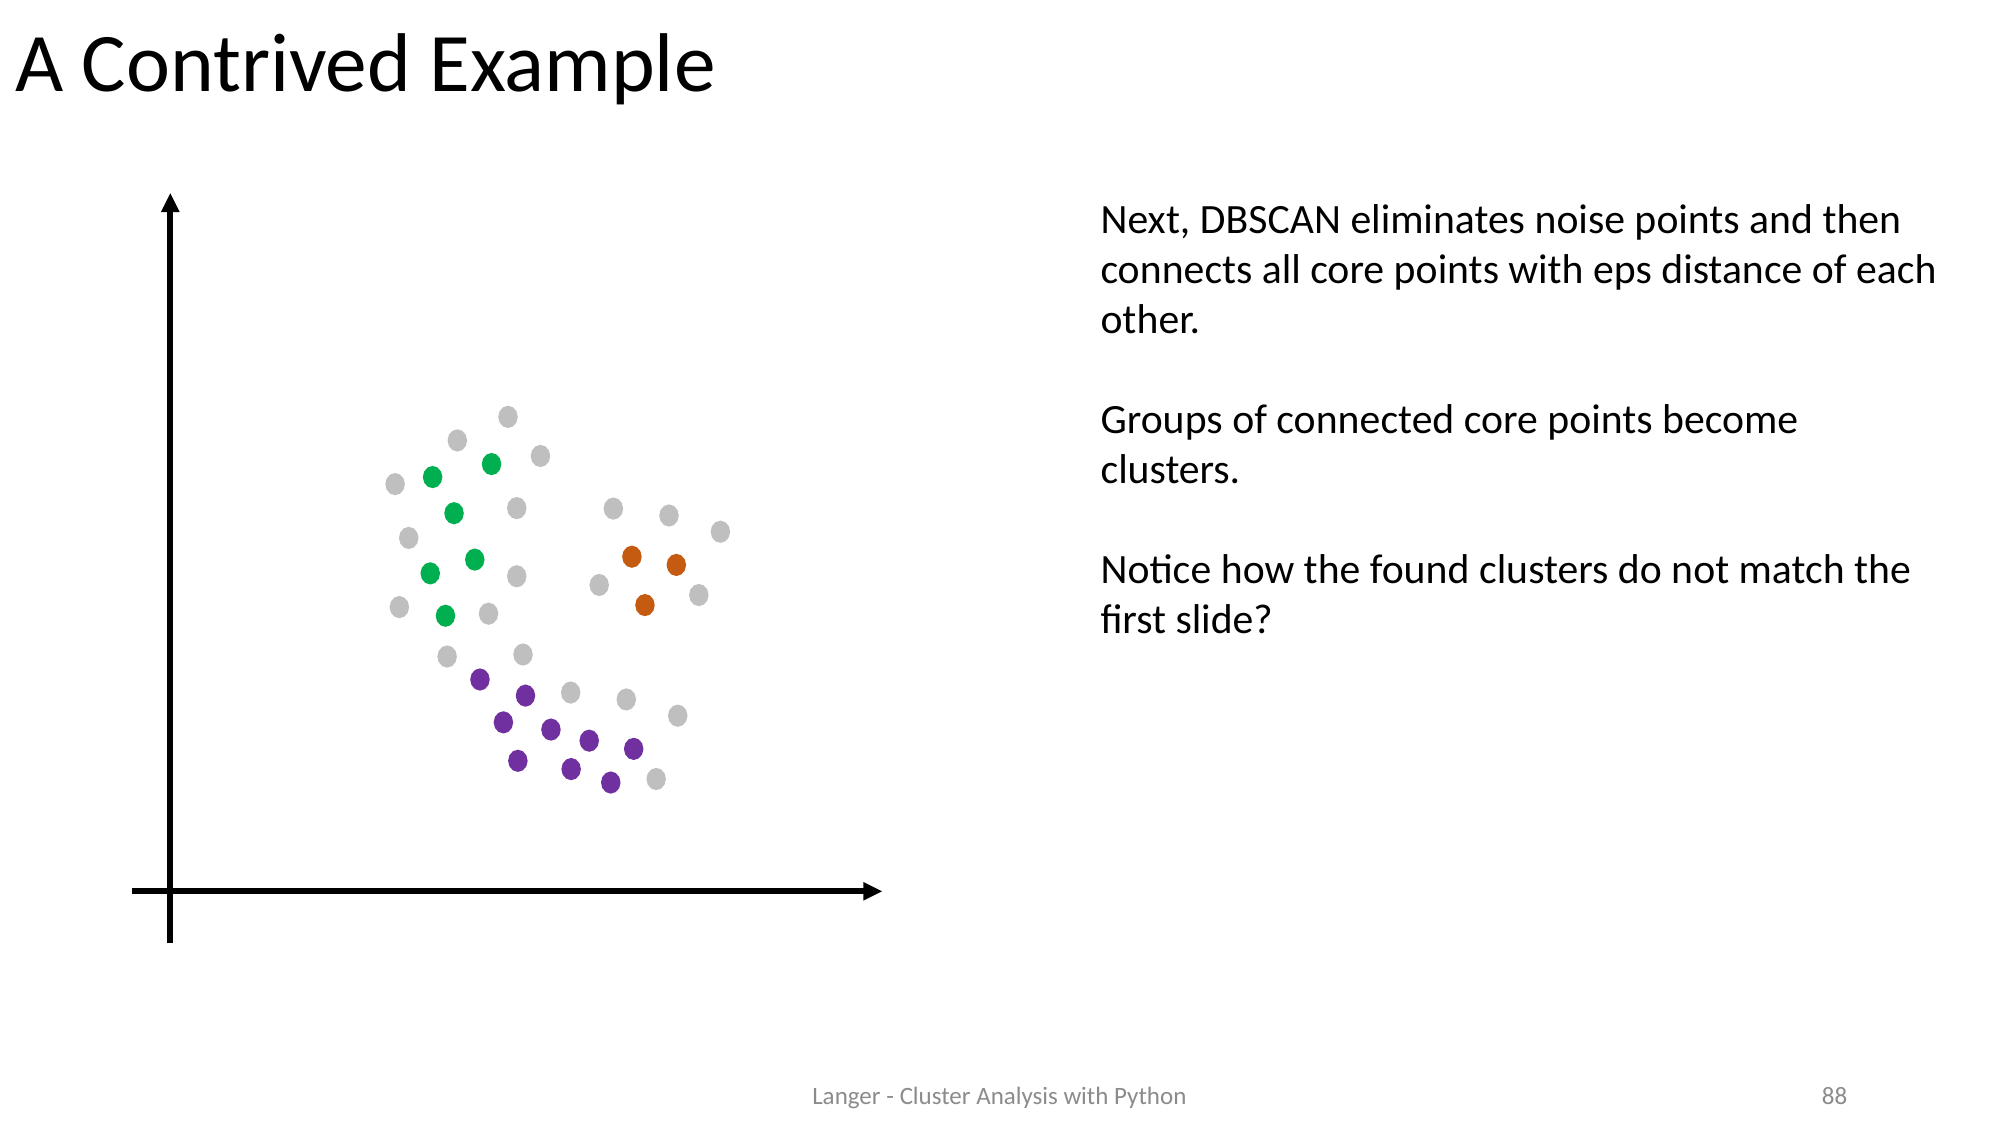

# A Contrived Example
Next, DBSCAN eliminates noise points and then connects all core points with eps distance of each other.

Groups of connected core points become clusters.

Notice how the found clusters do not match the first slide?

88
Langer - Cluster Analysis with Python